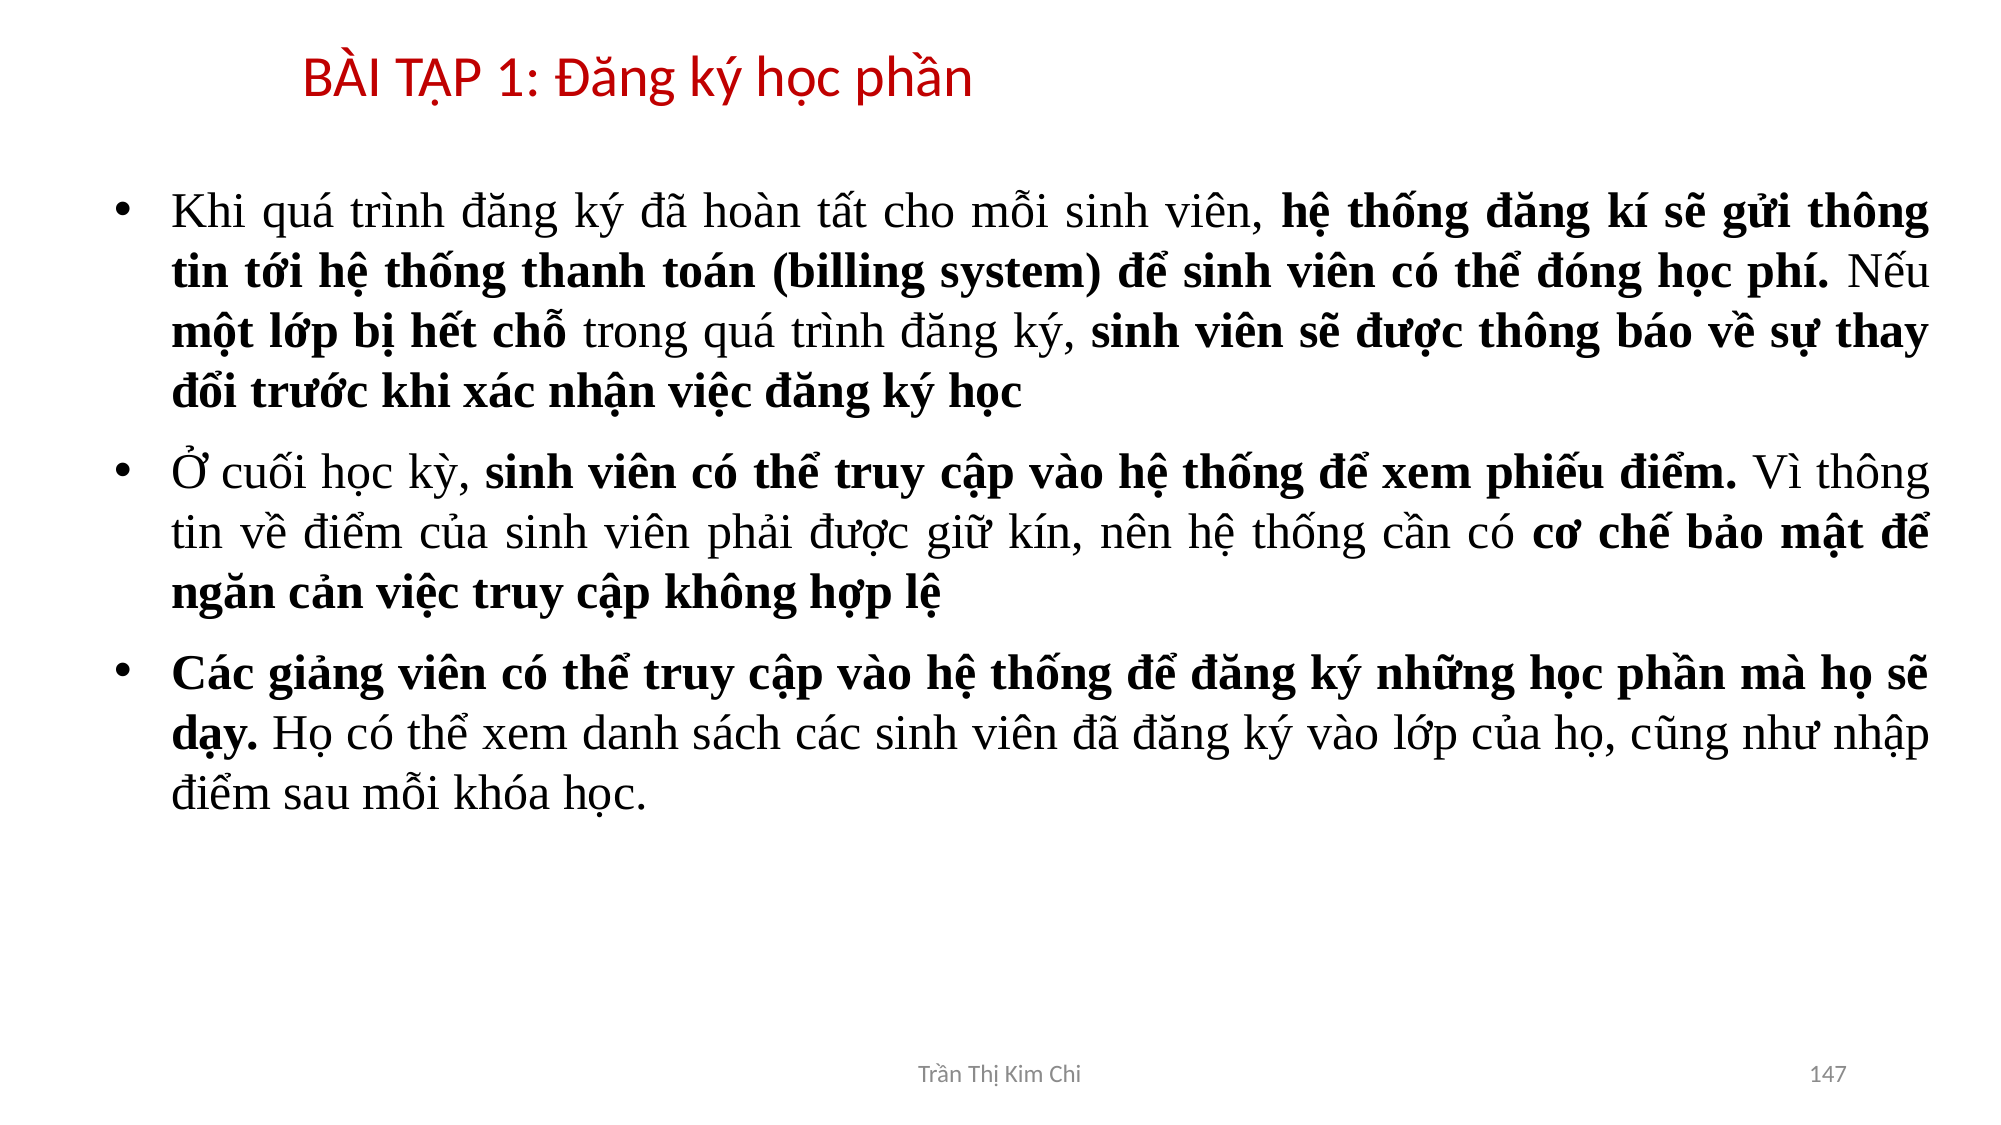

# BÀI TẬP 1: Đăng ký học phần
Khi quá trình đăng ký đã hoàn tất cho mỗi sinh viên, hệ thống đăng kí sẽ gửi thông tin tới hệ thống thanh toán (billing system) để sinh viên có thể đóng học phí. Nếu một lớp bị hết chỗ trong quá trình đăng ký, sinh viên sẽ được thông báo về sự thay đổi trước khi xác nhận việc đăng ký học
Ở cuối học kỳ, sinh viên có thể truy cập vào hệ thống để xem phiếu điểm. Vì thông tin về điểm của sinh viên phải được giữ kín, nên hệ thống cần có cơ chế bảo mật để ngăn cản việc truy cập không hợp lệ
Các giảng viên có thể truy cập vào hệ thống để đăng ký những học phần mà họ sẽ dạy. Họ có thể xem danh sách các sinh viên đã đăng ký vào lớp của họ, cũng như nhập điểm sau mỗi khóa học.
Trần Thị Kim Chi
147